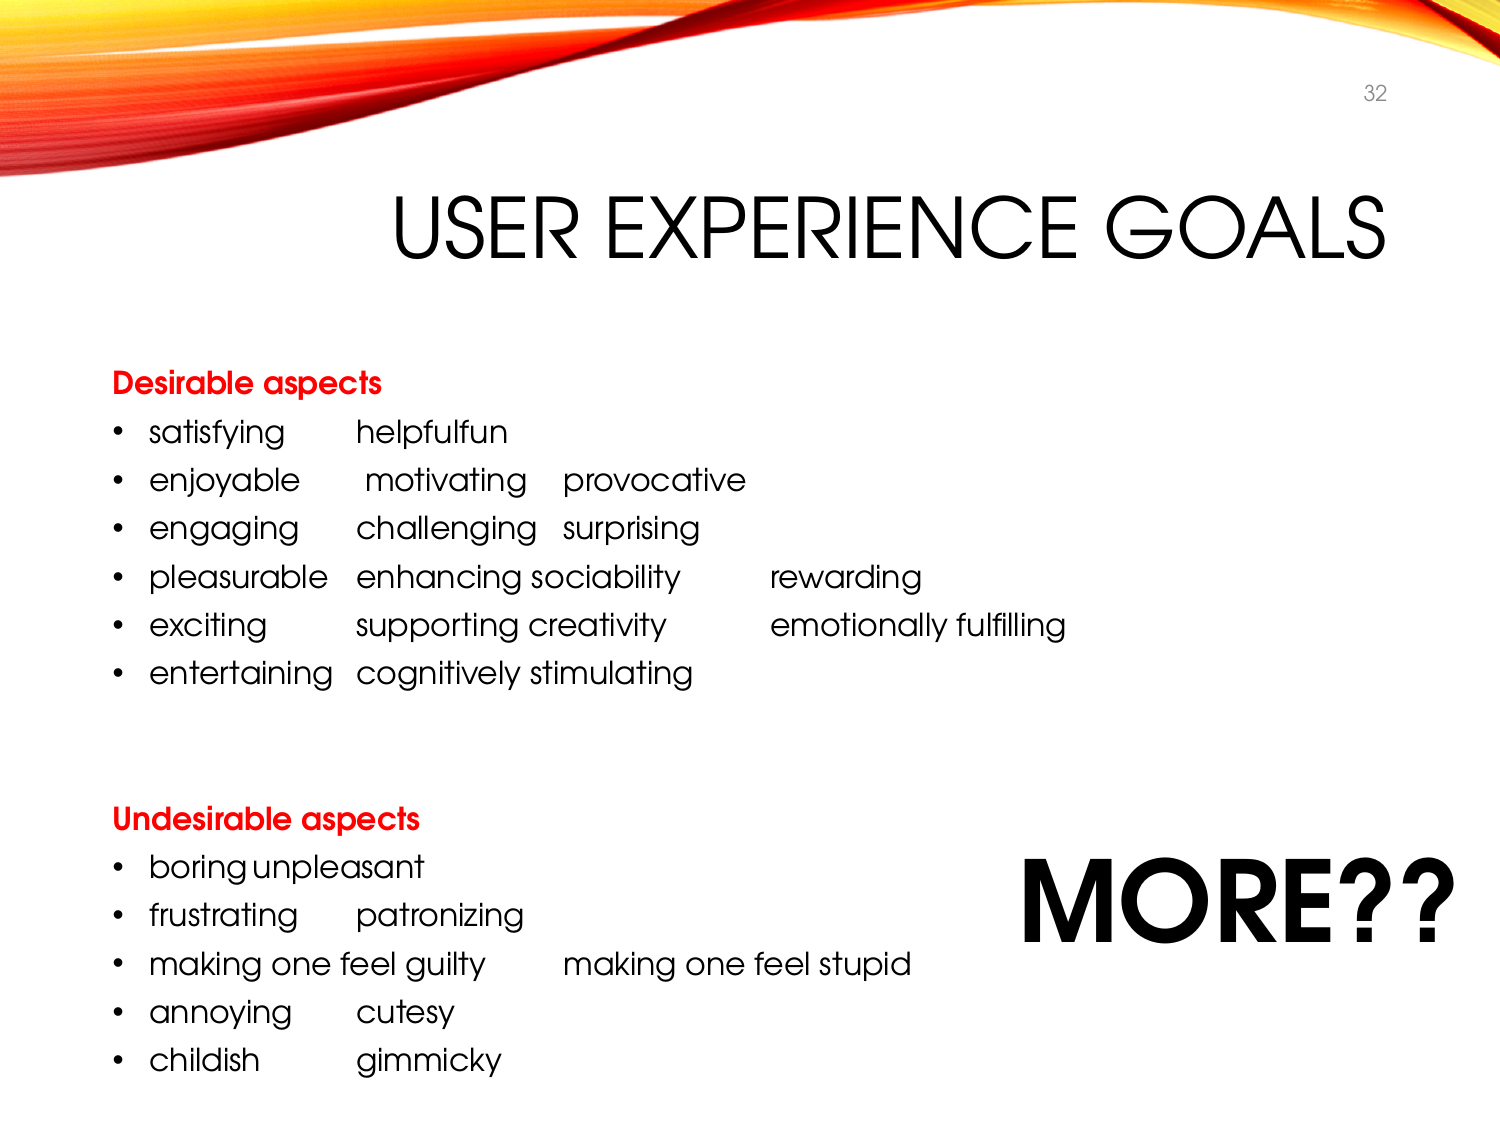

32
# User experience goals
Desirable aspects
satisfying	helpful		fun
enjoyable	 motivating		provocative
engaging	challenging		surprising
pleasurable	enhancing sociability	rewarding
exciting	supporting creativity	emotionally fulfilling
entertaining	cognitively stimulating

Undesirable aspects
boring			unpleasant
frustrating		patronizing
making one feel guilty	making one feel stupid
annoying		cutesy
childish			gimmicky

MORE??